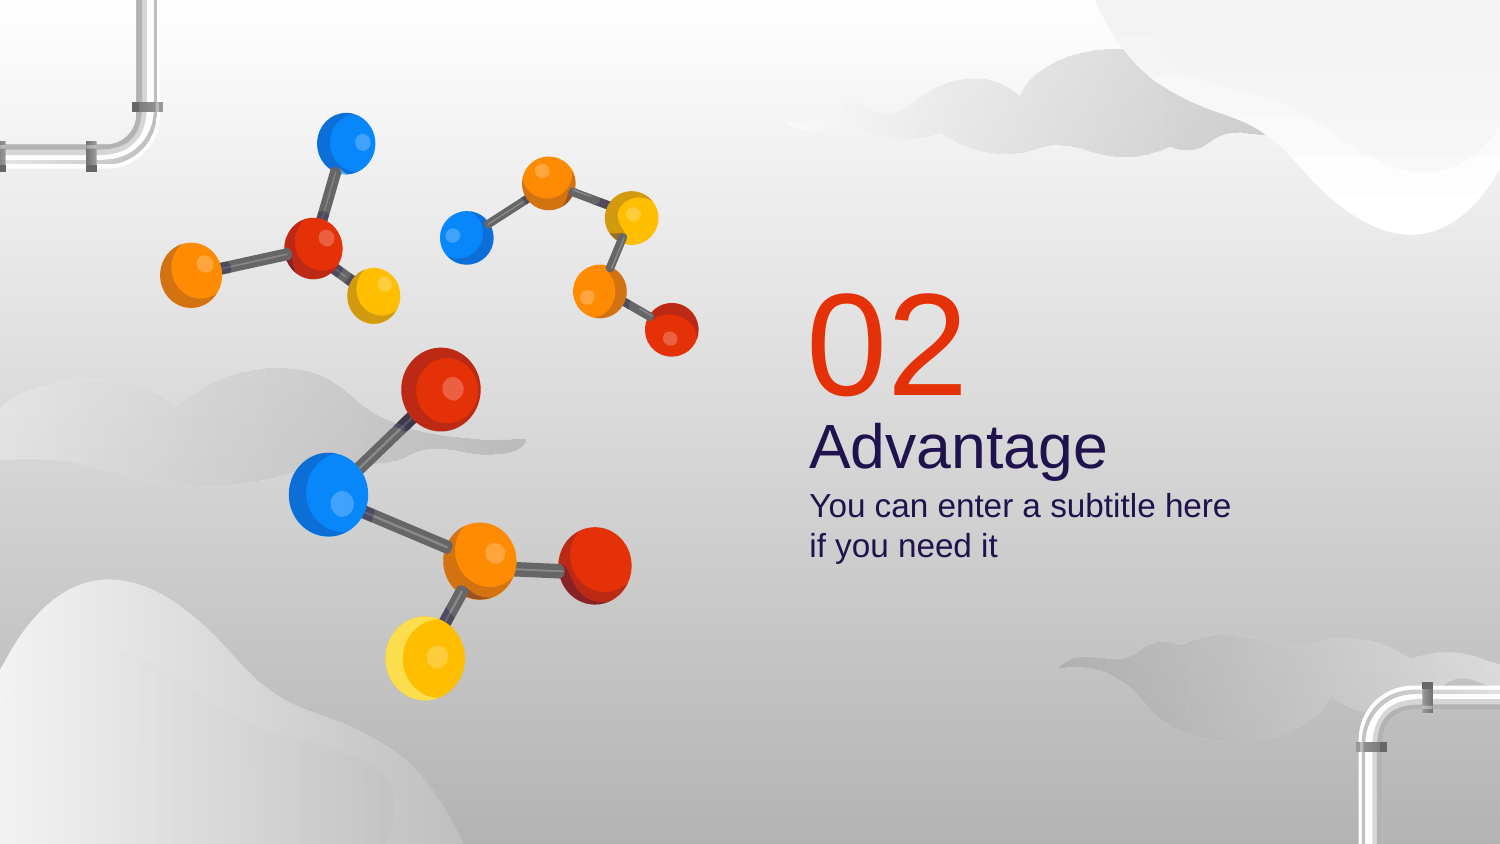

02

# Advantage
You can enter a subtitle here if you need it